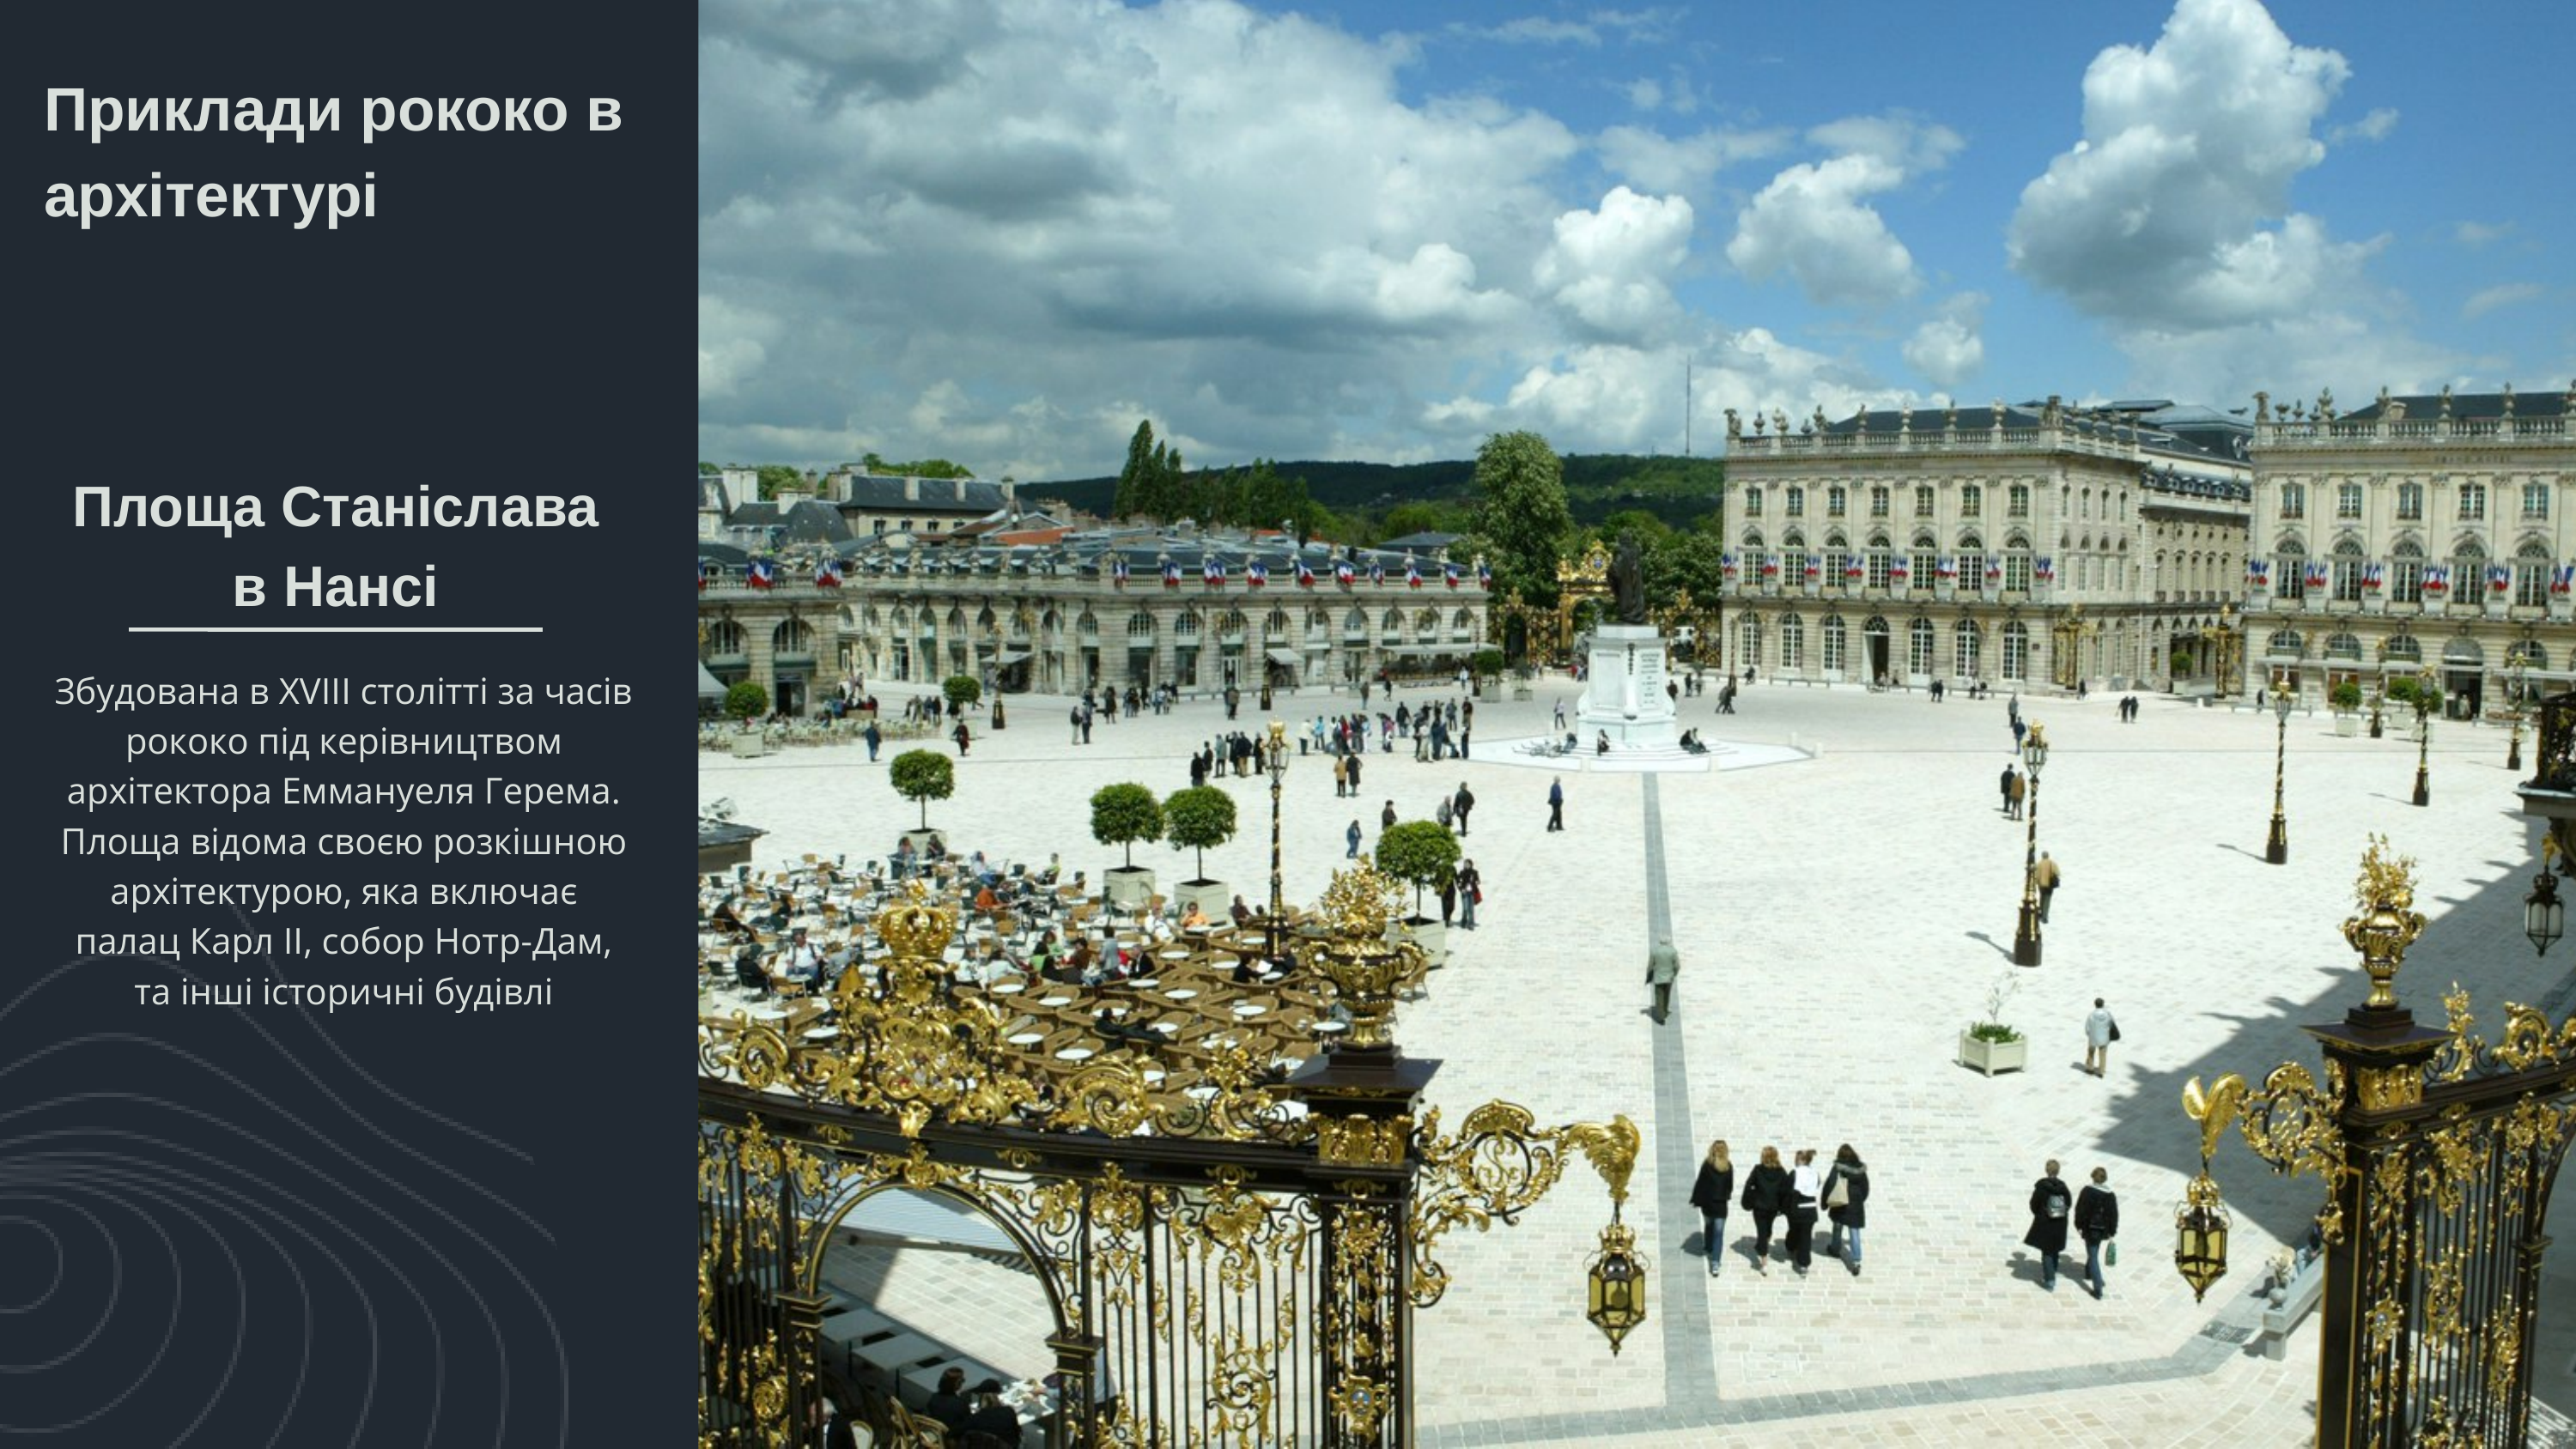

Приклади рококо в архітектурі
Площа Станіслава в Нансі

Збудована в XVIII столітті за часів рококо під керівництвом архітектора Еммануеля Герема. Площа відома своєю розкішною архітектурою, яка включає палац Карл II, собор Нотр-Дам, та інші історичні будівлі